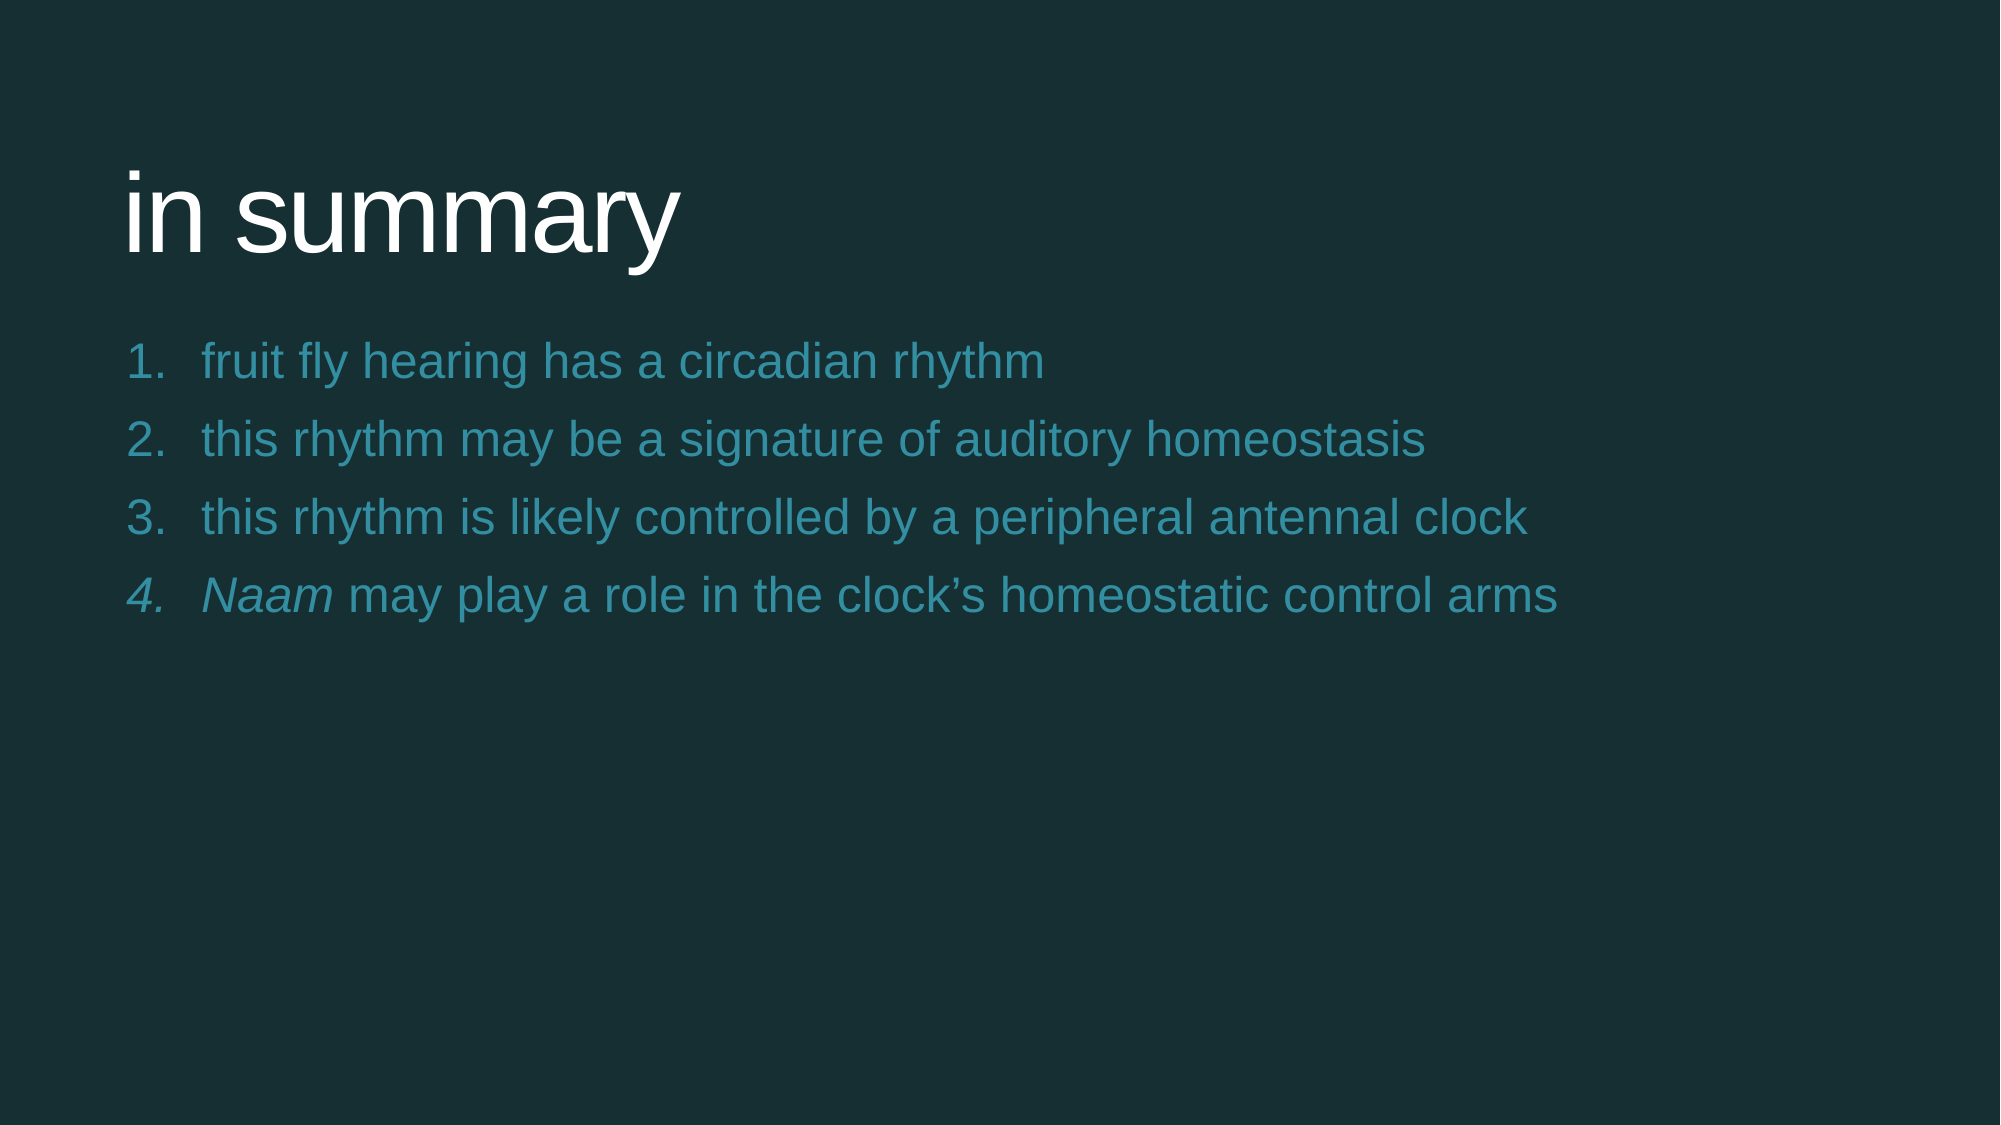

# in summary
fruit fly hearing has a circadian rhythm
this rhythm may be a signature of auditory homeostasis
this rhythm is likely controlled by a peripheral antennal clock
Naam may play a role in the clock’s homeostatic control arms